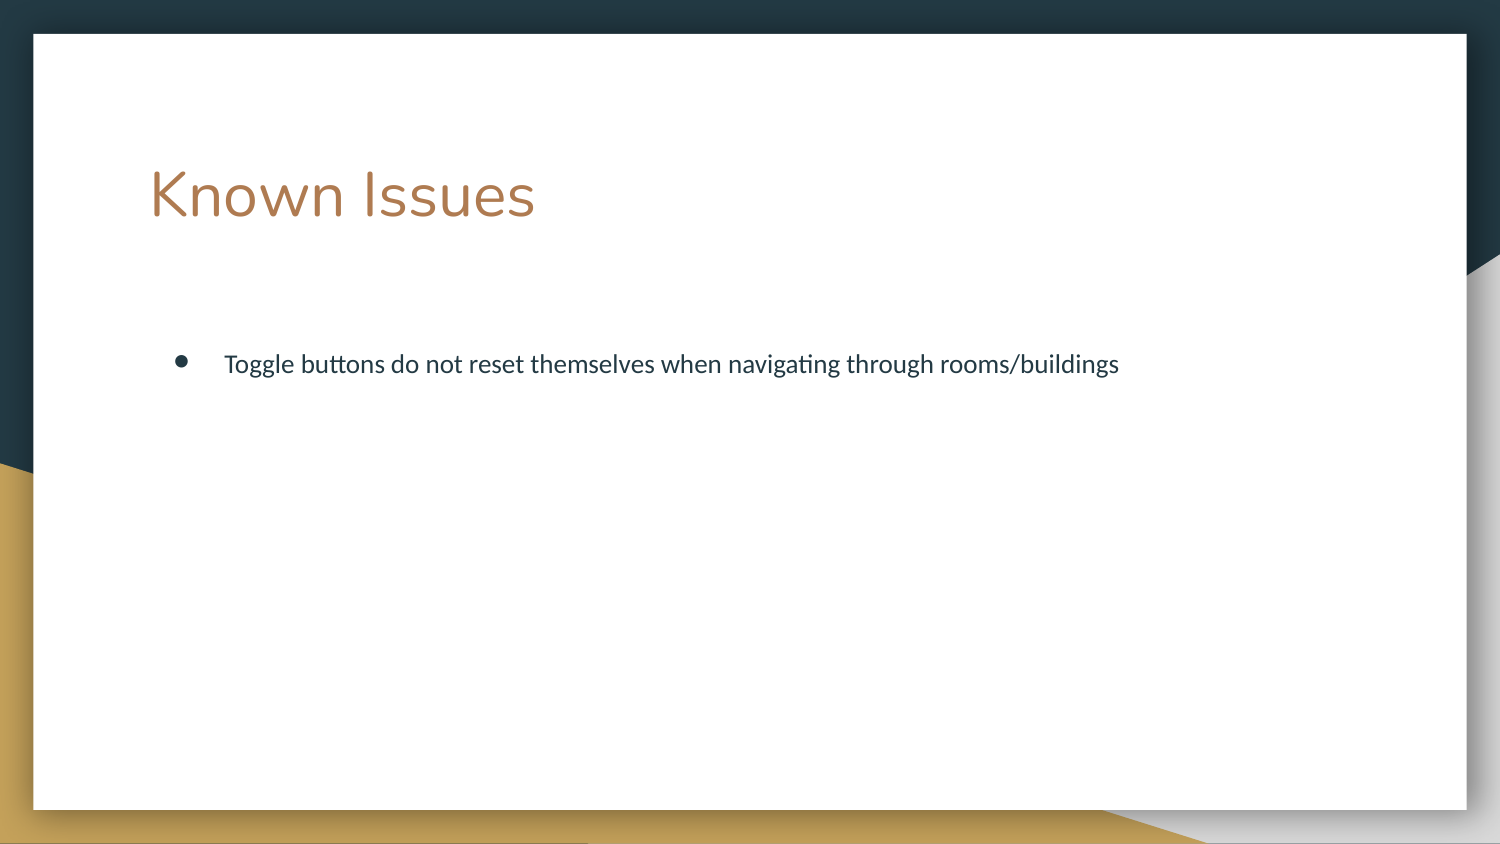

# Known Issues
Toggle buttons do not reset themselves when navigating through rooms/buildings